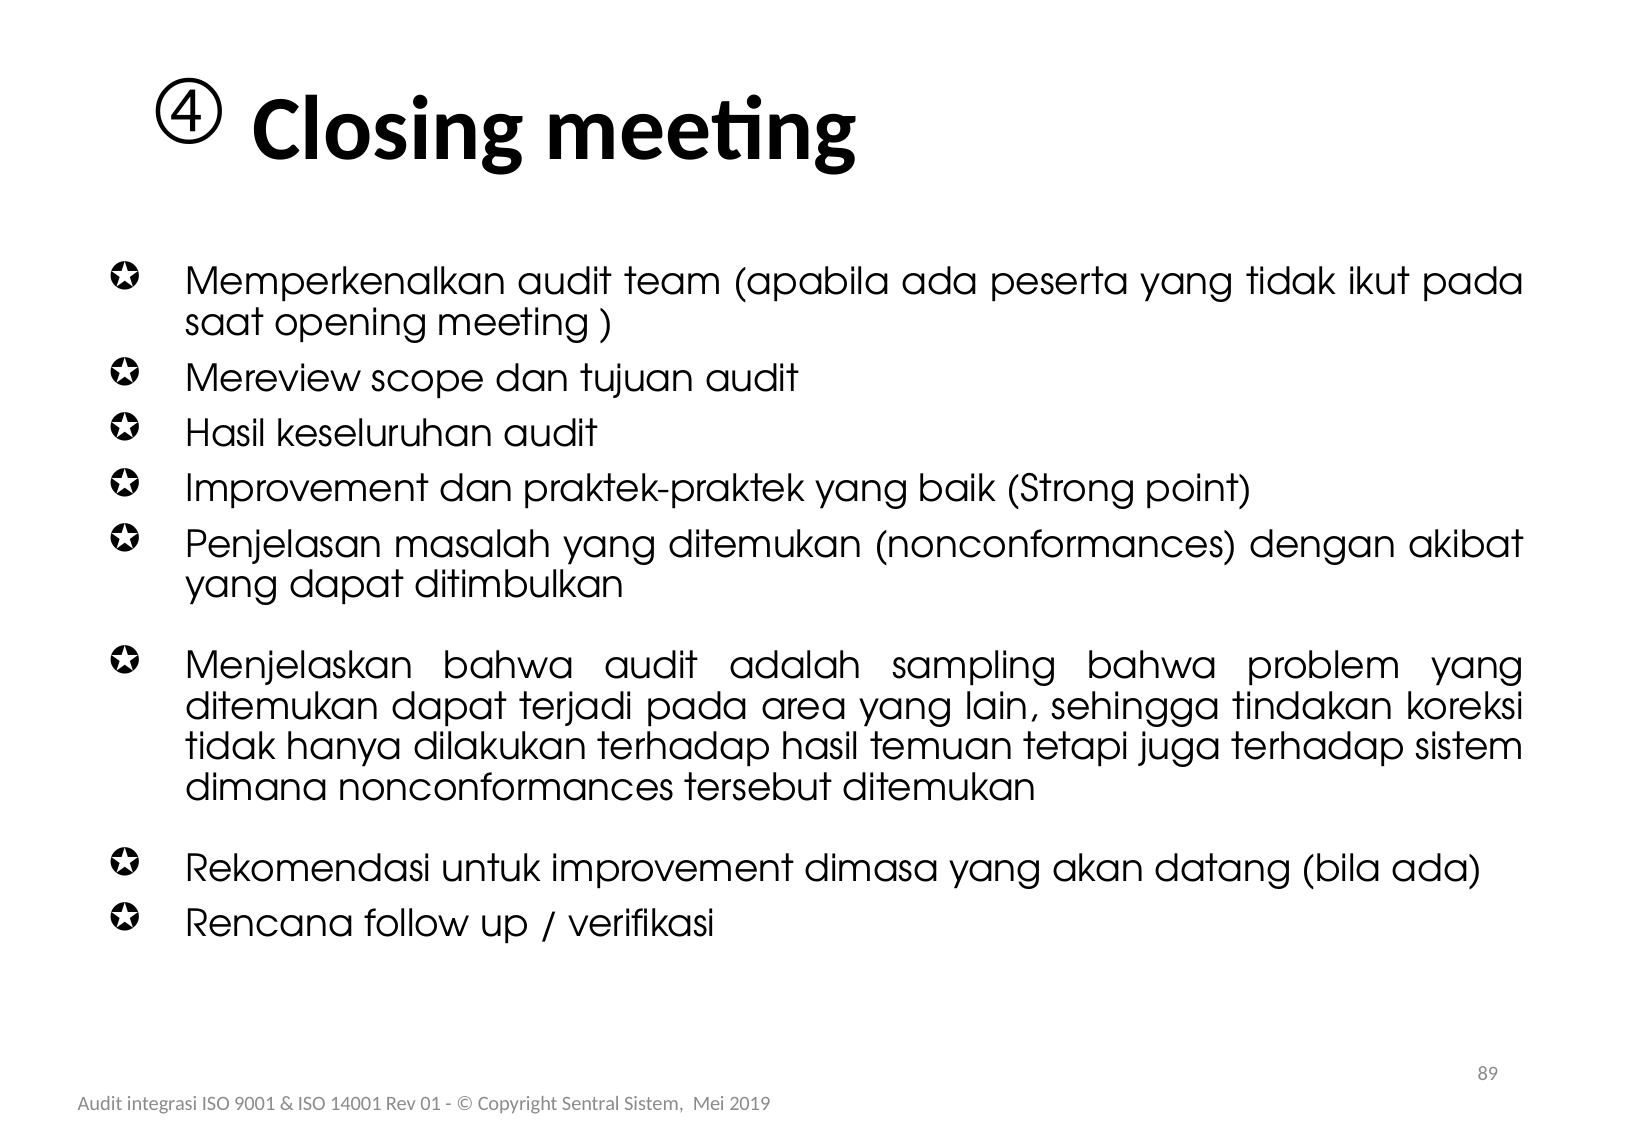

Closing meeting
Memperkenalkan audit team (apabila ada peserta yang tidak ikut pada saat opening meeting )
Mereview scope dan tujuan audit
Hasil keseluruhan audit
Improvement dan praktek-praktek yang baik (Strong point)
Penjelasan masalah yang ditemukan (nonconformances) dengan akibat yang dapat ditimbulkan

Menjelaskan bahwa audit adalah sampling bahwa problem yang ditemukan dapat terjadi pada area yang lain, sehingga tindakan koreksi tidak hanya dilakukan terhadap hasil temuan tetapi juga terhadap sistem dimana nonconformances tersebut ditemukan

Rekomendasi untuk improvement dimasa yang akan datang (bila ada)
Rencana follow up / verifikasi
89
Audit integrasi ISO 9001 & ISO 14001 Rev 01 - © Copyright Sentral Sistem,  Mei 2019